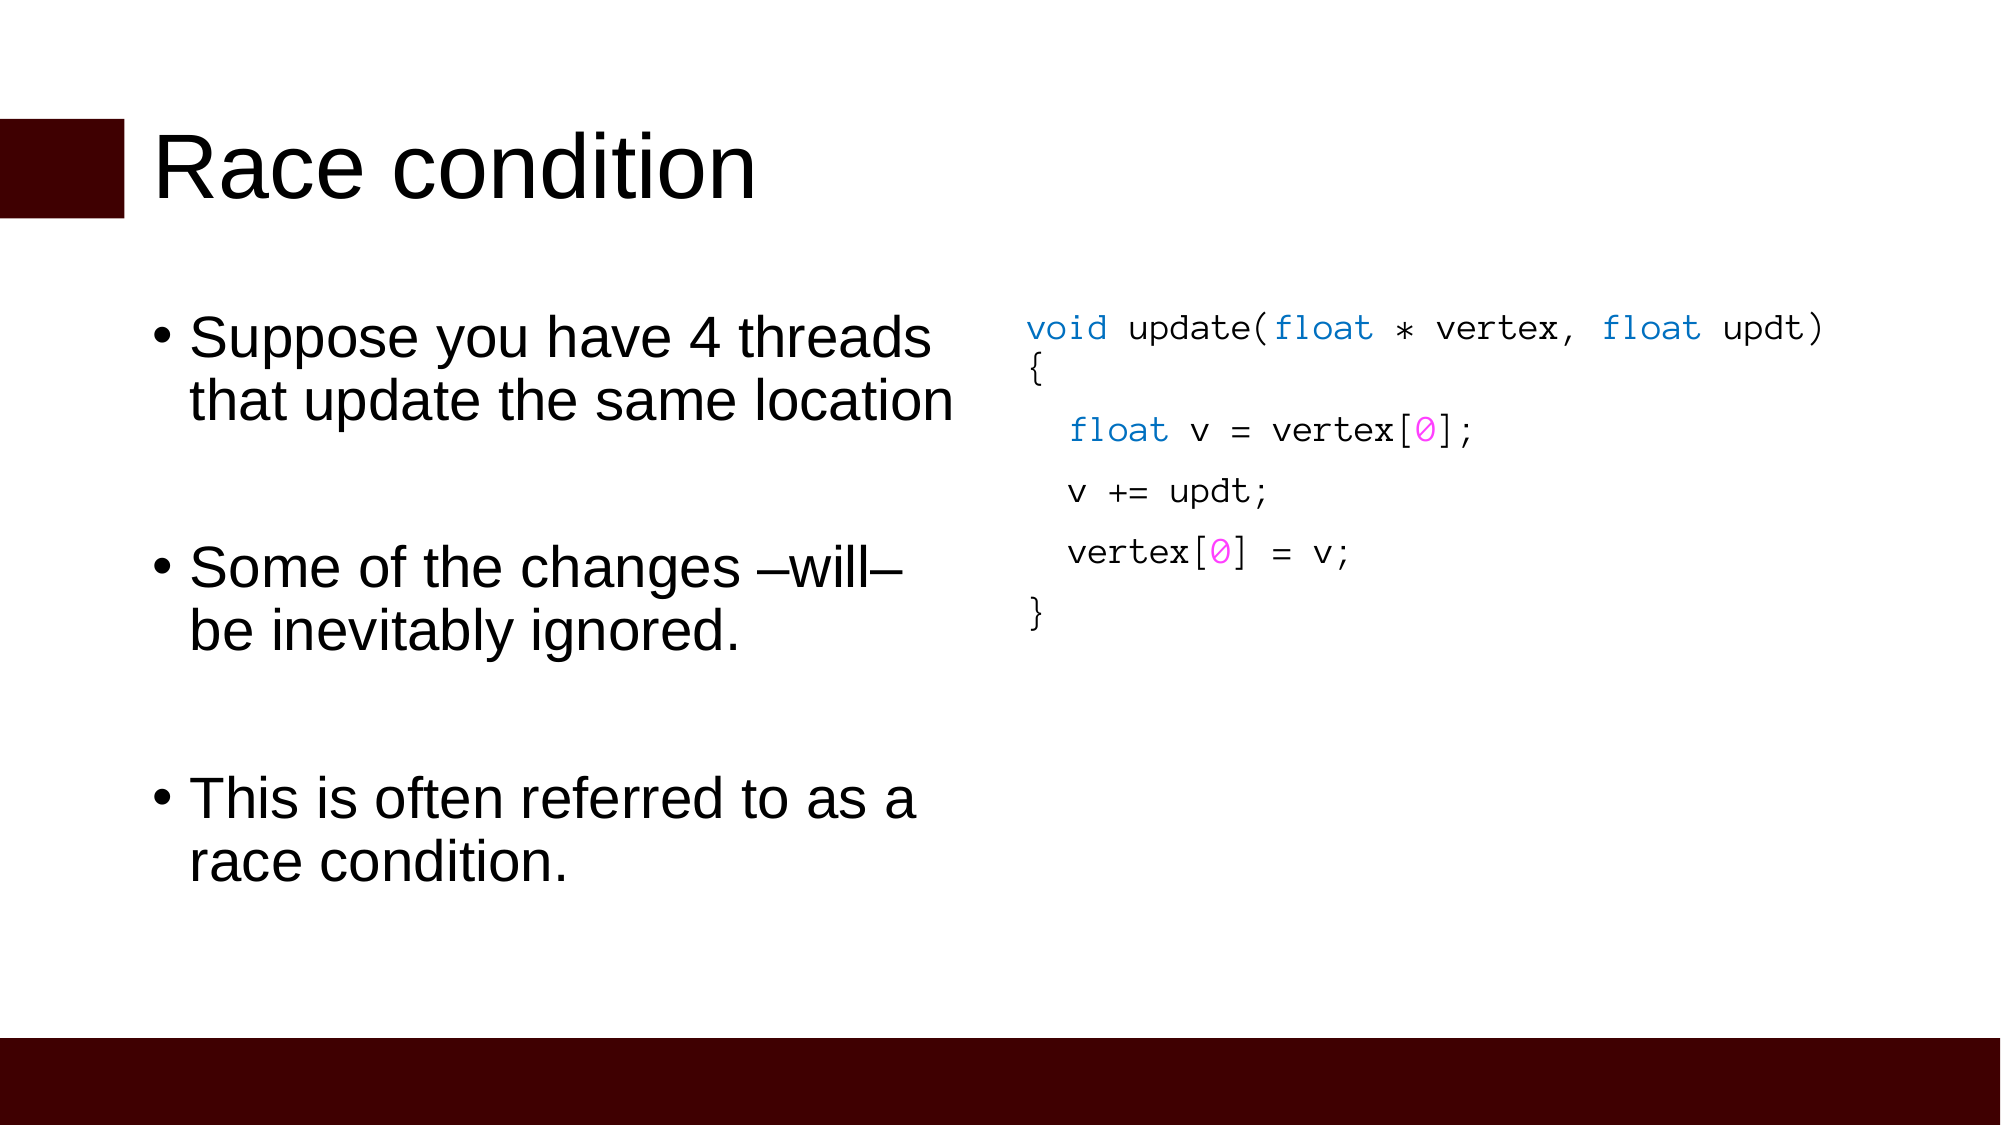

# Race condition
Suppose you have 4 threads that update the same location

Some of the changes –will– be inevitably ignored.

This is often referred to as a race condition.
void update(float * vertex, float updt) {
  float v = vertex[0];
  v += updt;
  vertex[0] = v;
}